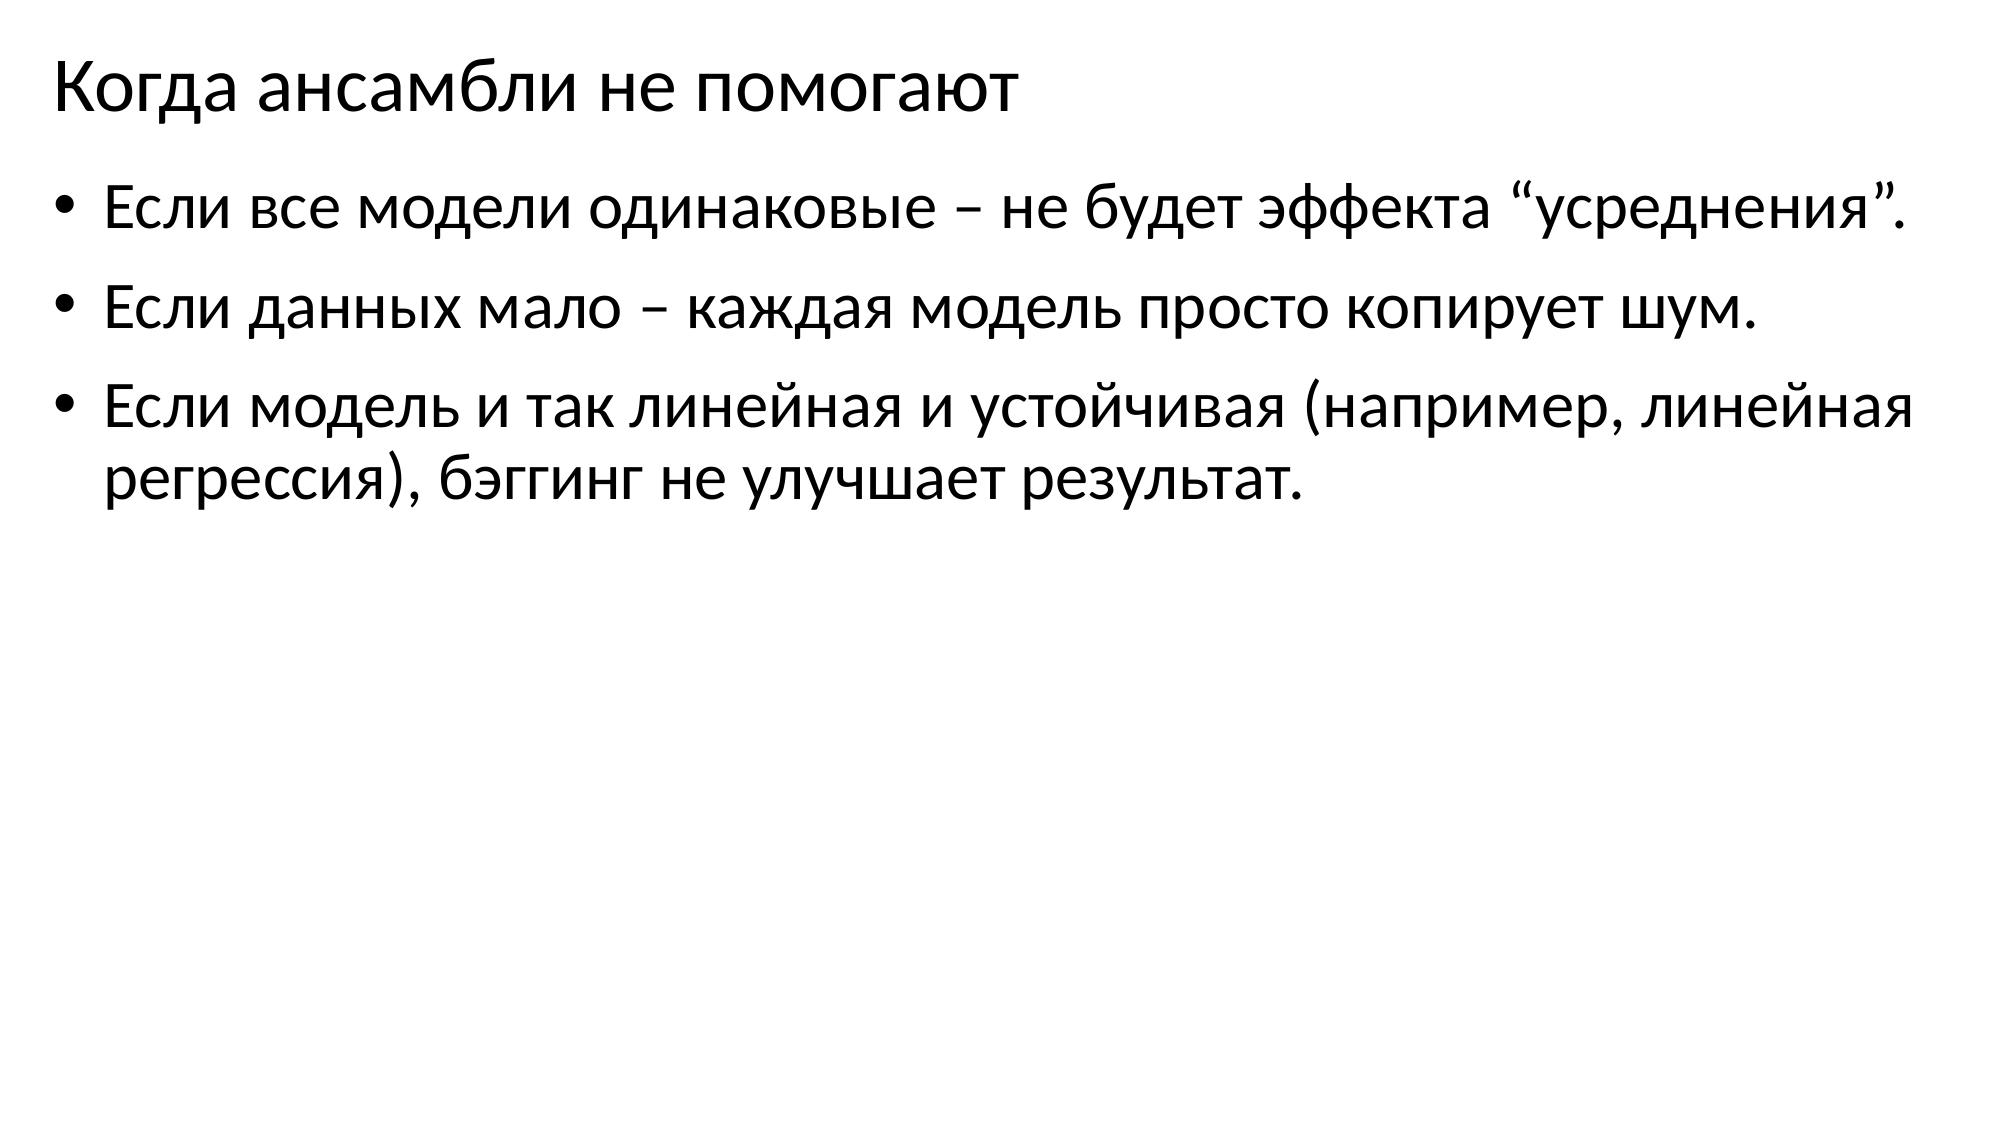

# Когда ансамбли не помогают
Если все модели одинаковые – не будет эффекта “усреднения”.
Если данных мало – каждая модель просто копирует шум.
Если модель и так линейная и устойчивая (например, линейная регрессия), бэггинг не улучшает результат.